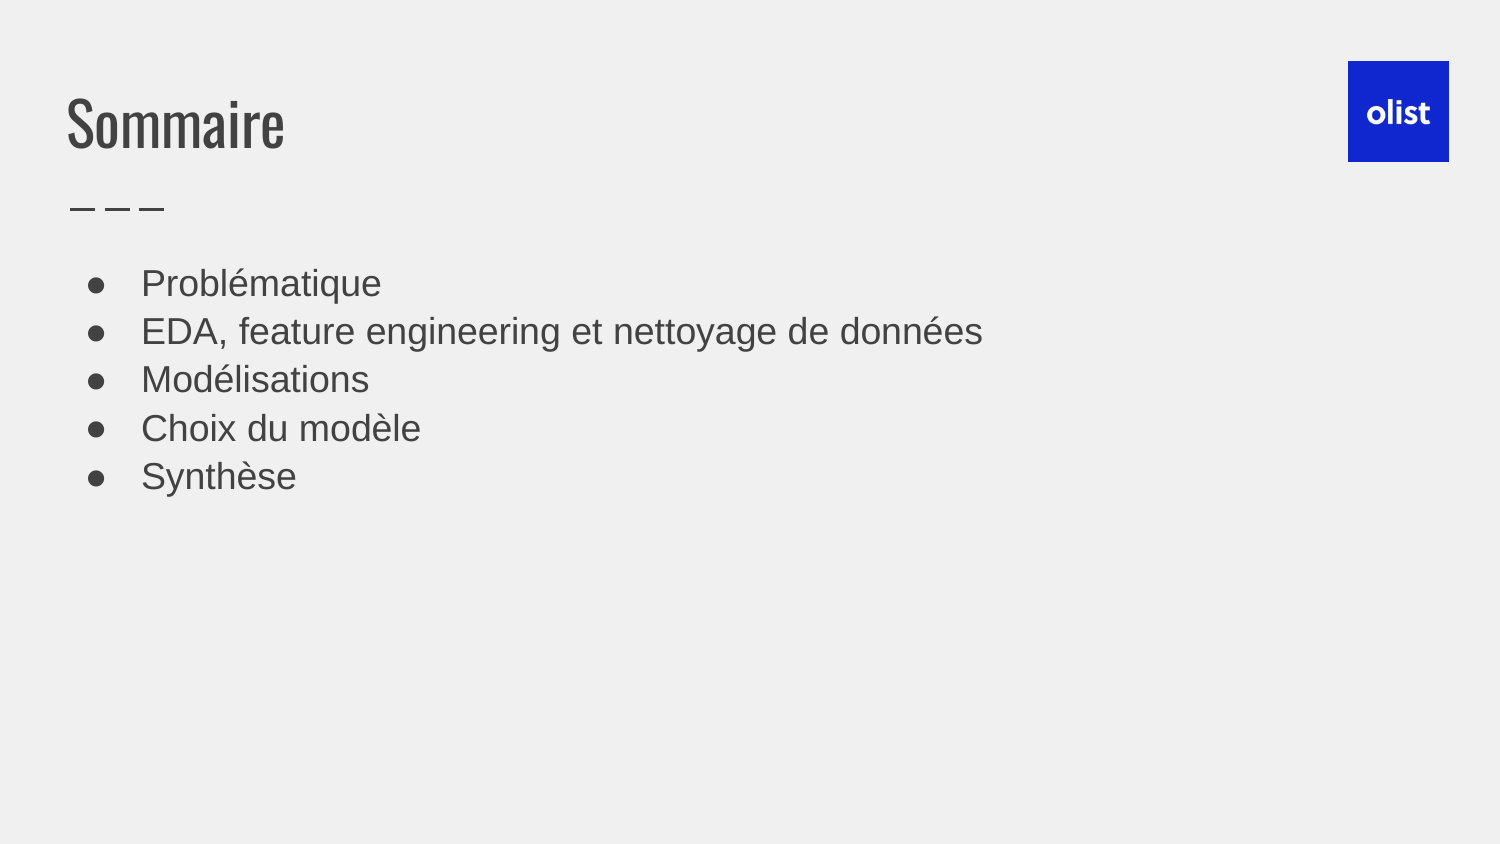

# Sommaire
Problématique
EDA, feature engineering et nettoyage de données
Modélisations
Choix du modèle
Synthèse